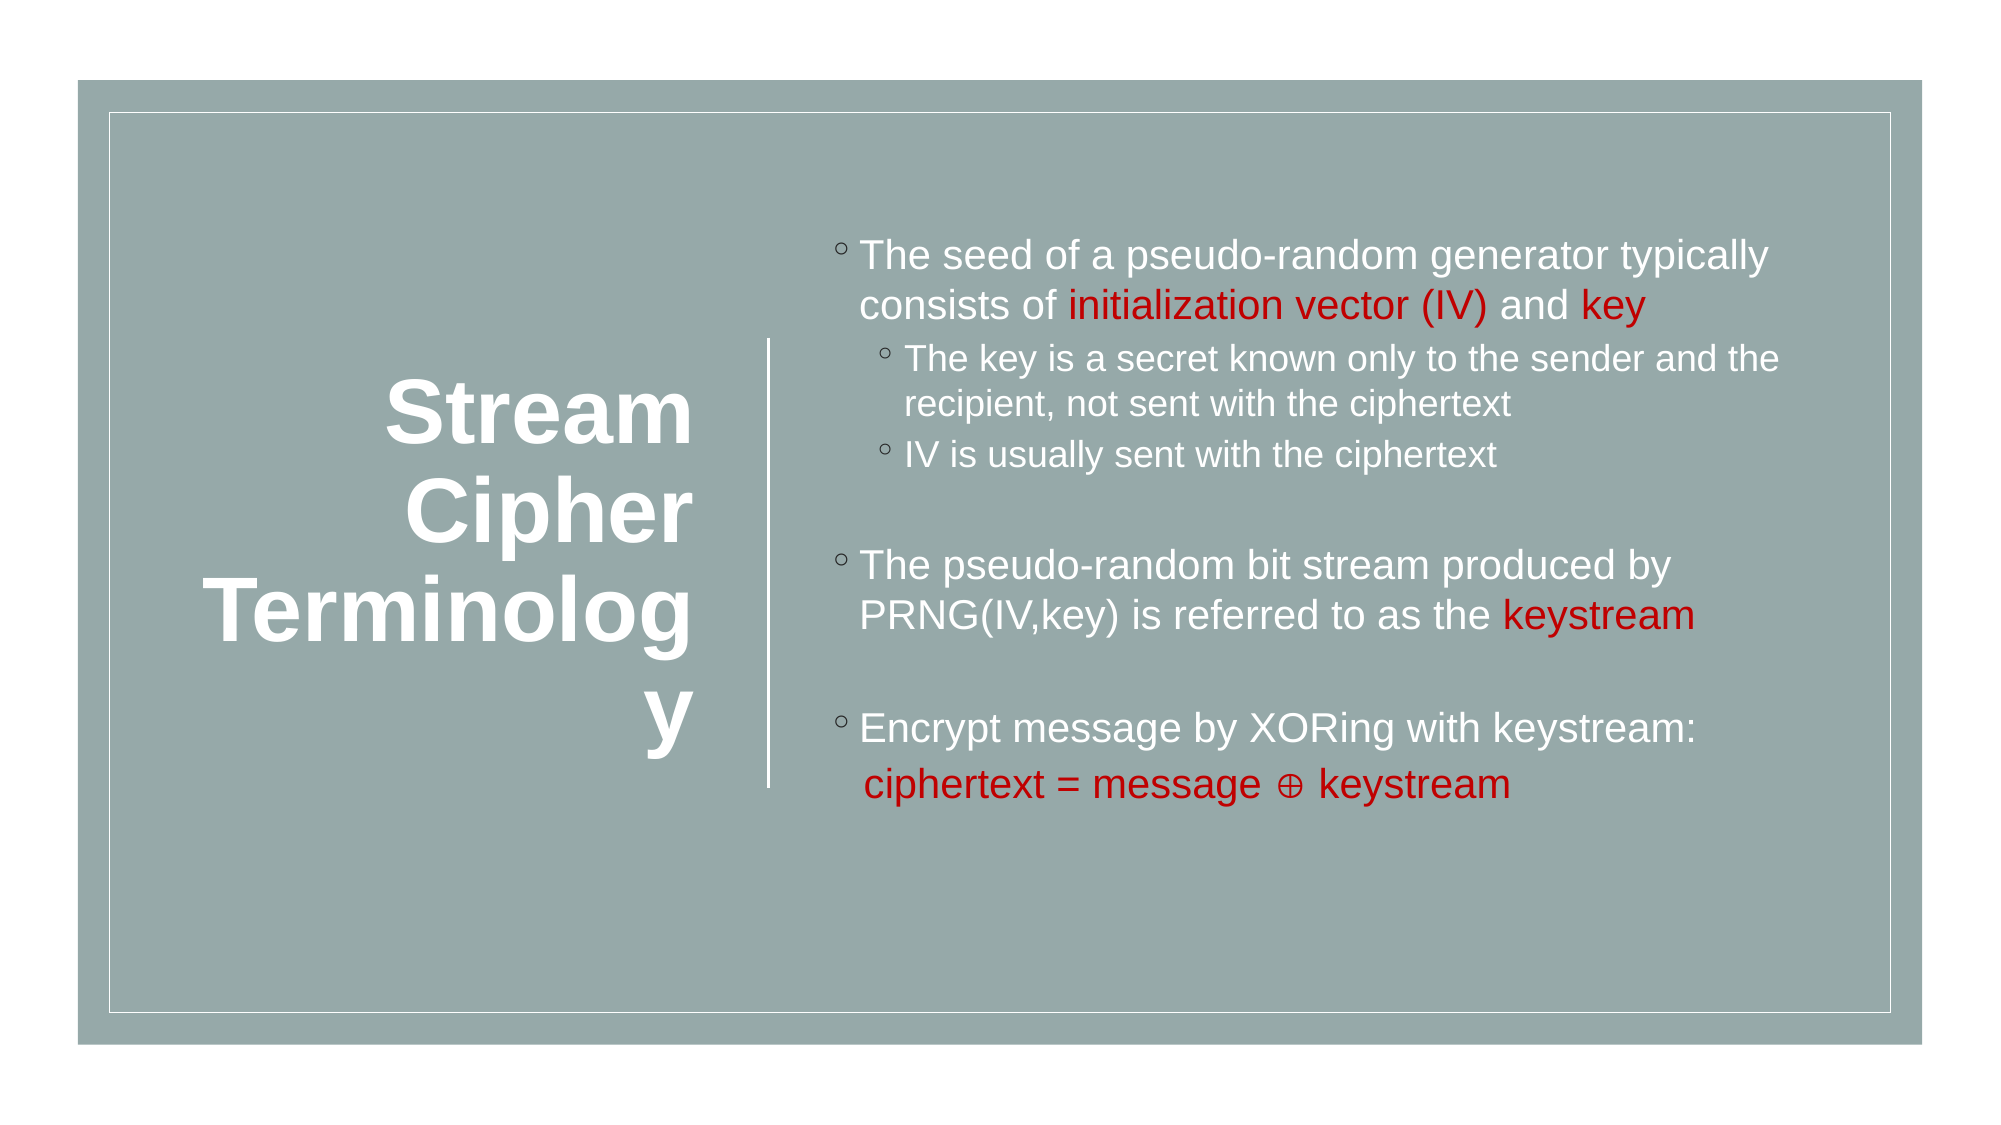

# Stream Cipher Terminology
The seed of a pseudo-random generator typically consists of initialization vector (IV) and key
The key is a secret known only to the sender and the recipient, not sent with the ciphertext
IV is usually sent with the ciphertext

The pseudo-random bit stream produced by PRNG(IV,key) is referred to as the keystream

Encrypt message by XORing with keystream:
   ciphertext = message ⊕ keystream